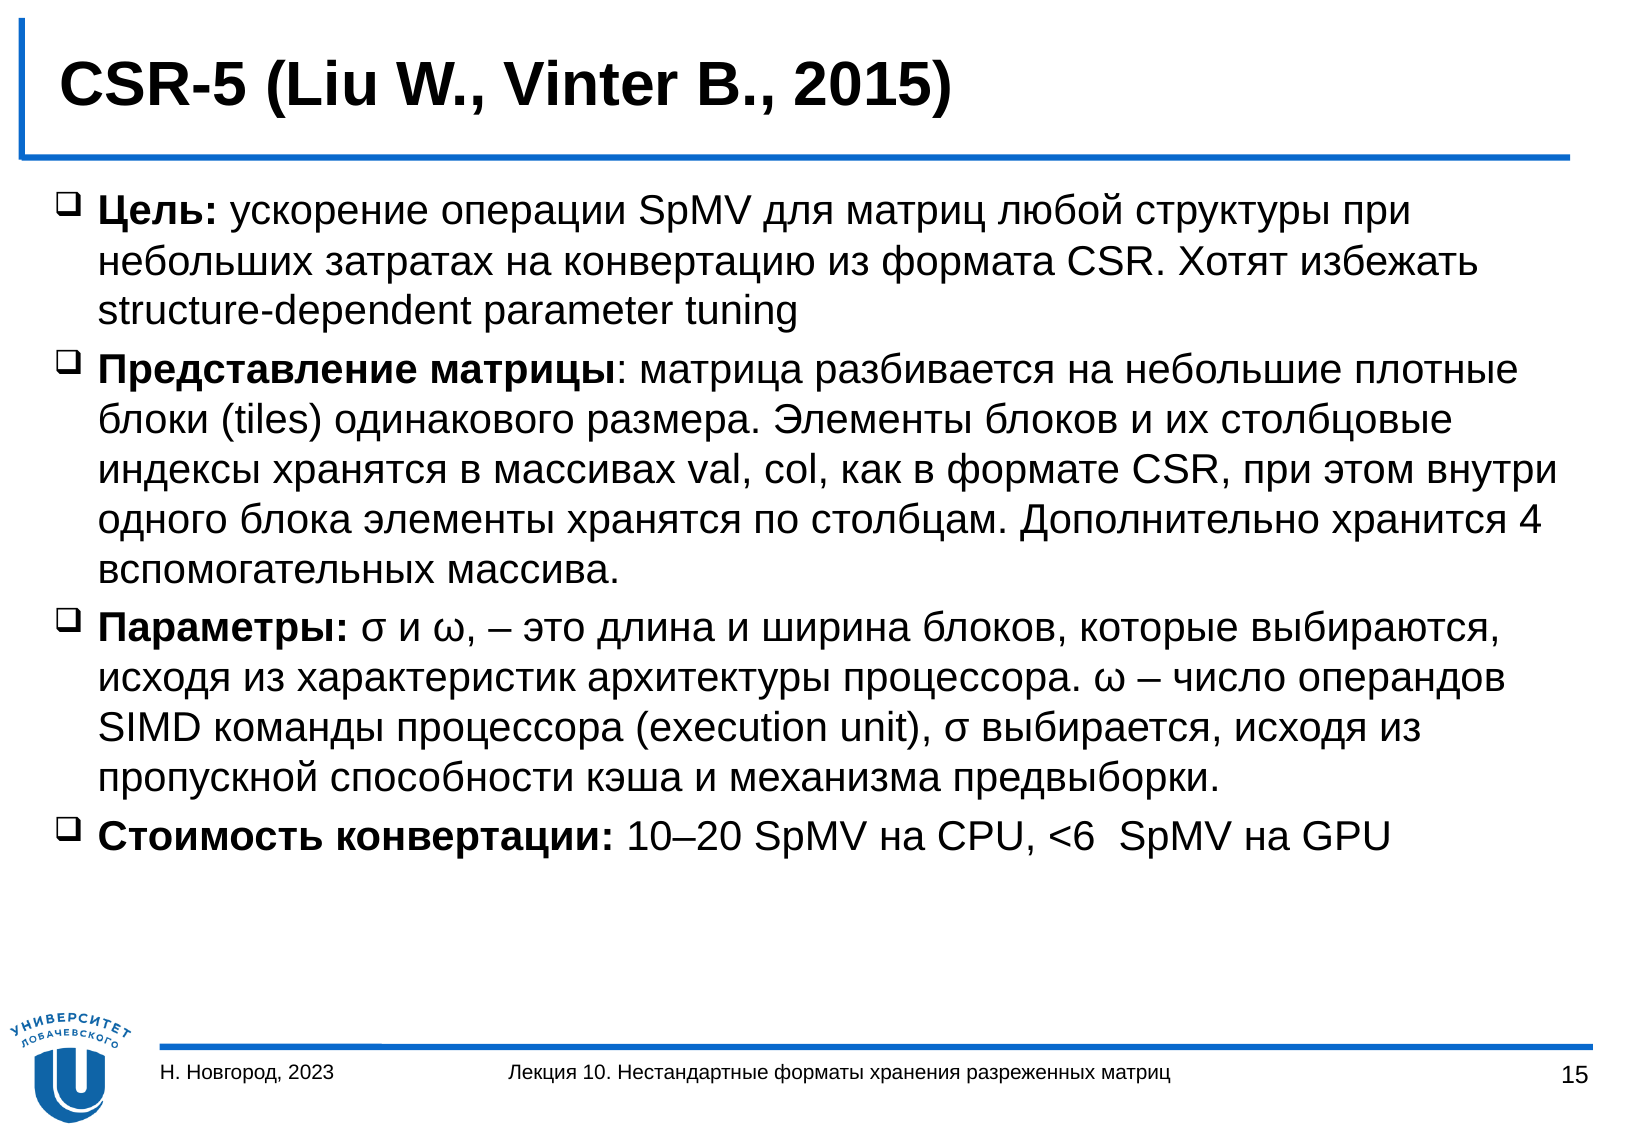

# CSR-5 (Liu W., Vinter B., 2015)
Цель: ускорение операции SpMV для матриц любой структуры при небольших затратах на конвертацию из формата CSR. Хотят избежать structure-dependent parameter tuning
Представление матрицы: матрица разбивается на небольшие плотные блоки (tiles) одинакового размера. Элементы блоков и их столбцовые индексы хранятся в массивах val, col, как в формате CSR, при этом внутри одного блока элементы хранятся по столбцам. Дополнительно хранится 4 вспомогательных массива.
Параметры: σ и ω, – это длина и ширина блоков, которые выбираются, исходя из характеристик архитектуры процессора. ω – число операндов SIMD команды процессора (execution unit), σ выбирается, исходя из пропускной способности кэша и механизма предвыборки.
Стоимость конвертации: 10–20 SpMV на CPU, <6  SpMV на GPU

Н. Новгород, 2023
Лекция 10. Нестандартные форматы хранения разреженных матриц
15